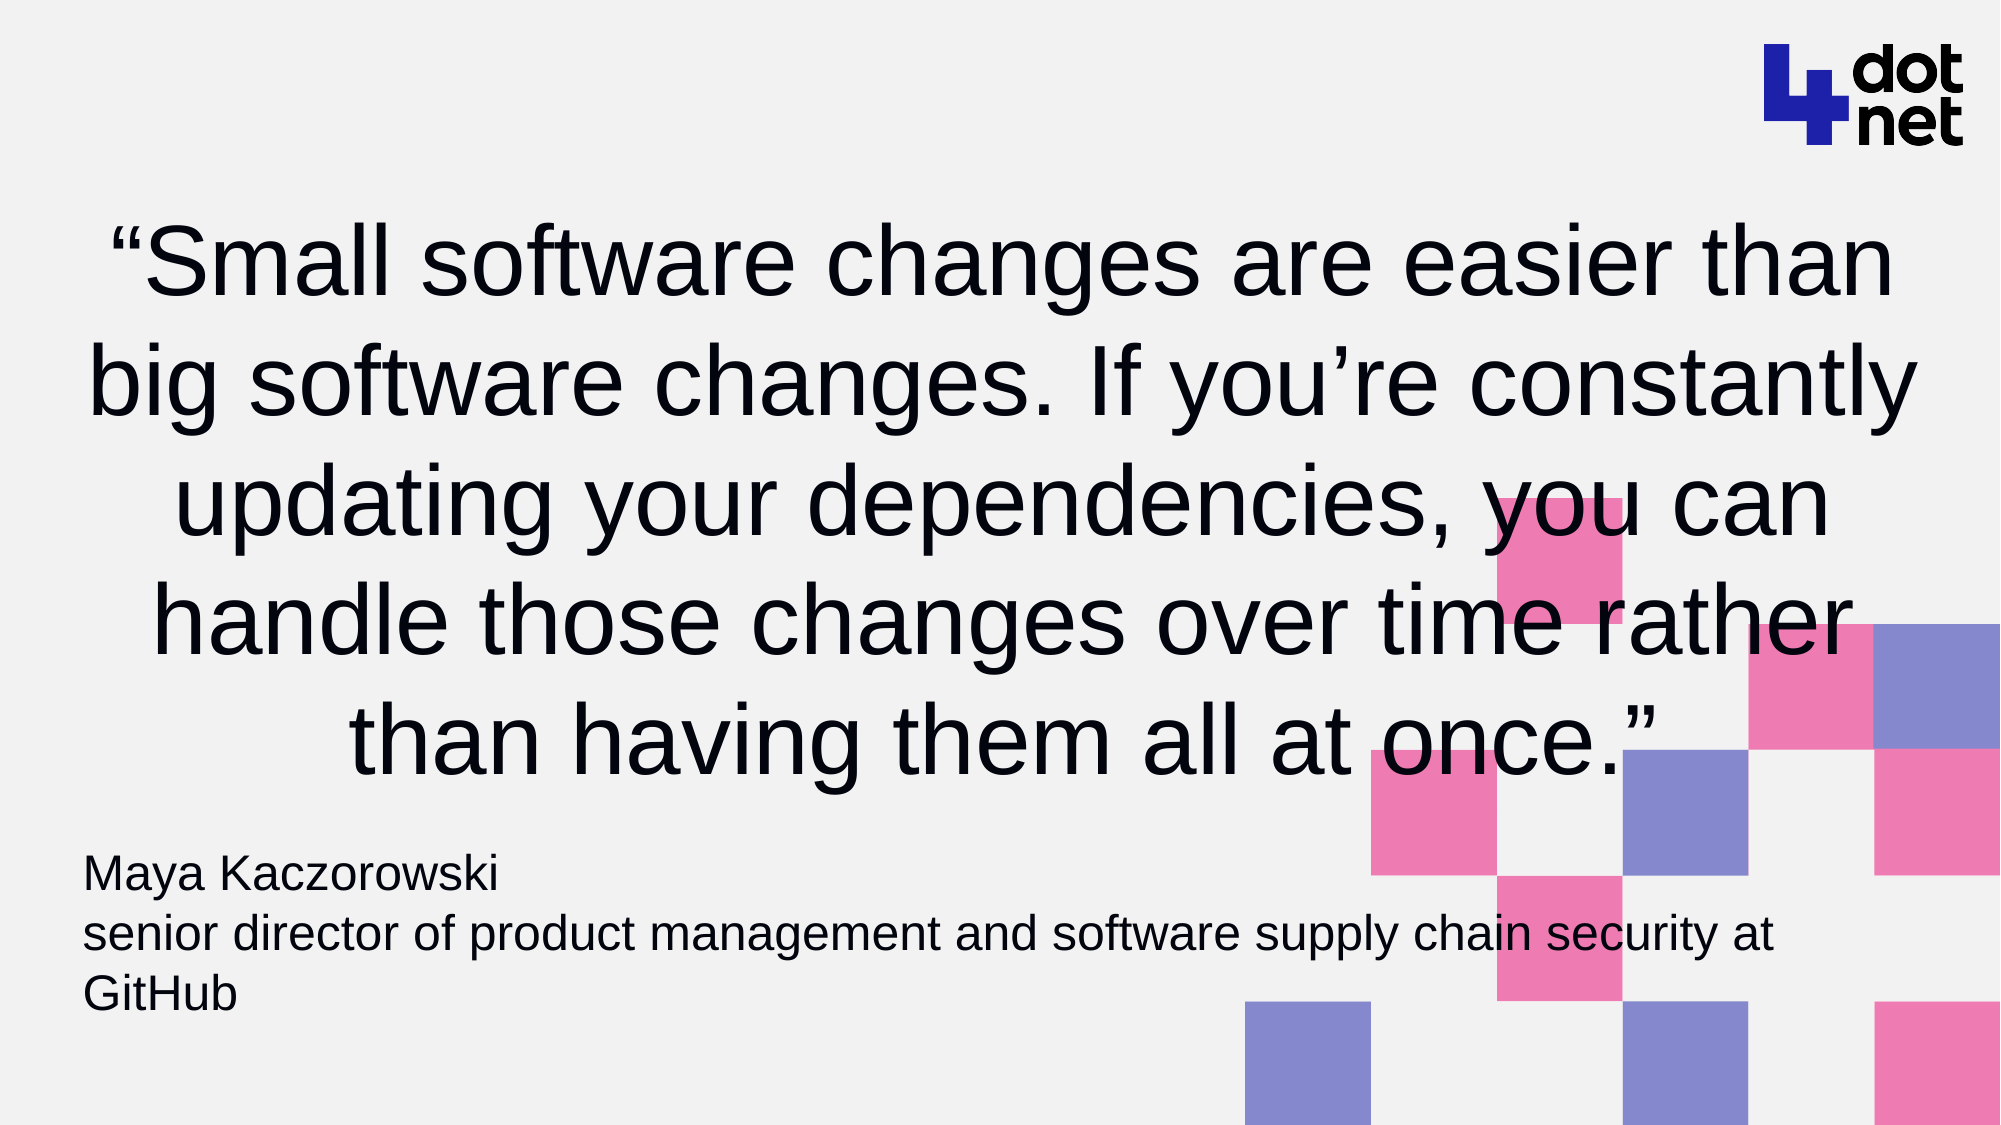

“Small software changes are easier than big software changes. If you’re constantly updating your dependencies, you can handle those changes over time rather than having them all at once.”

Maya Kaczorowski
senior director of product management and software supply chain security at GitHub